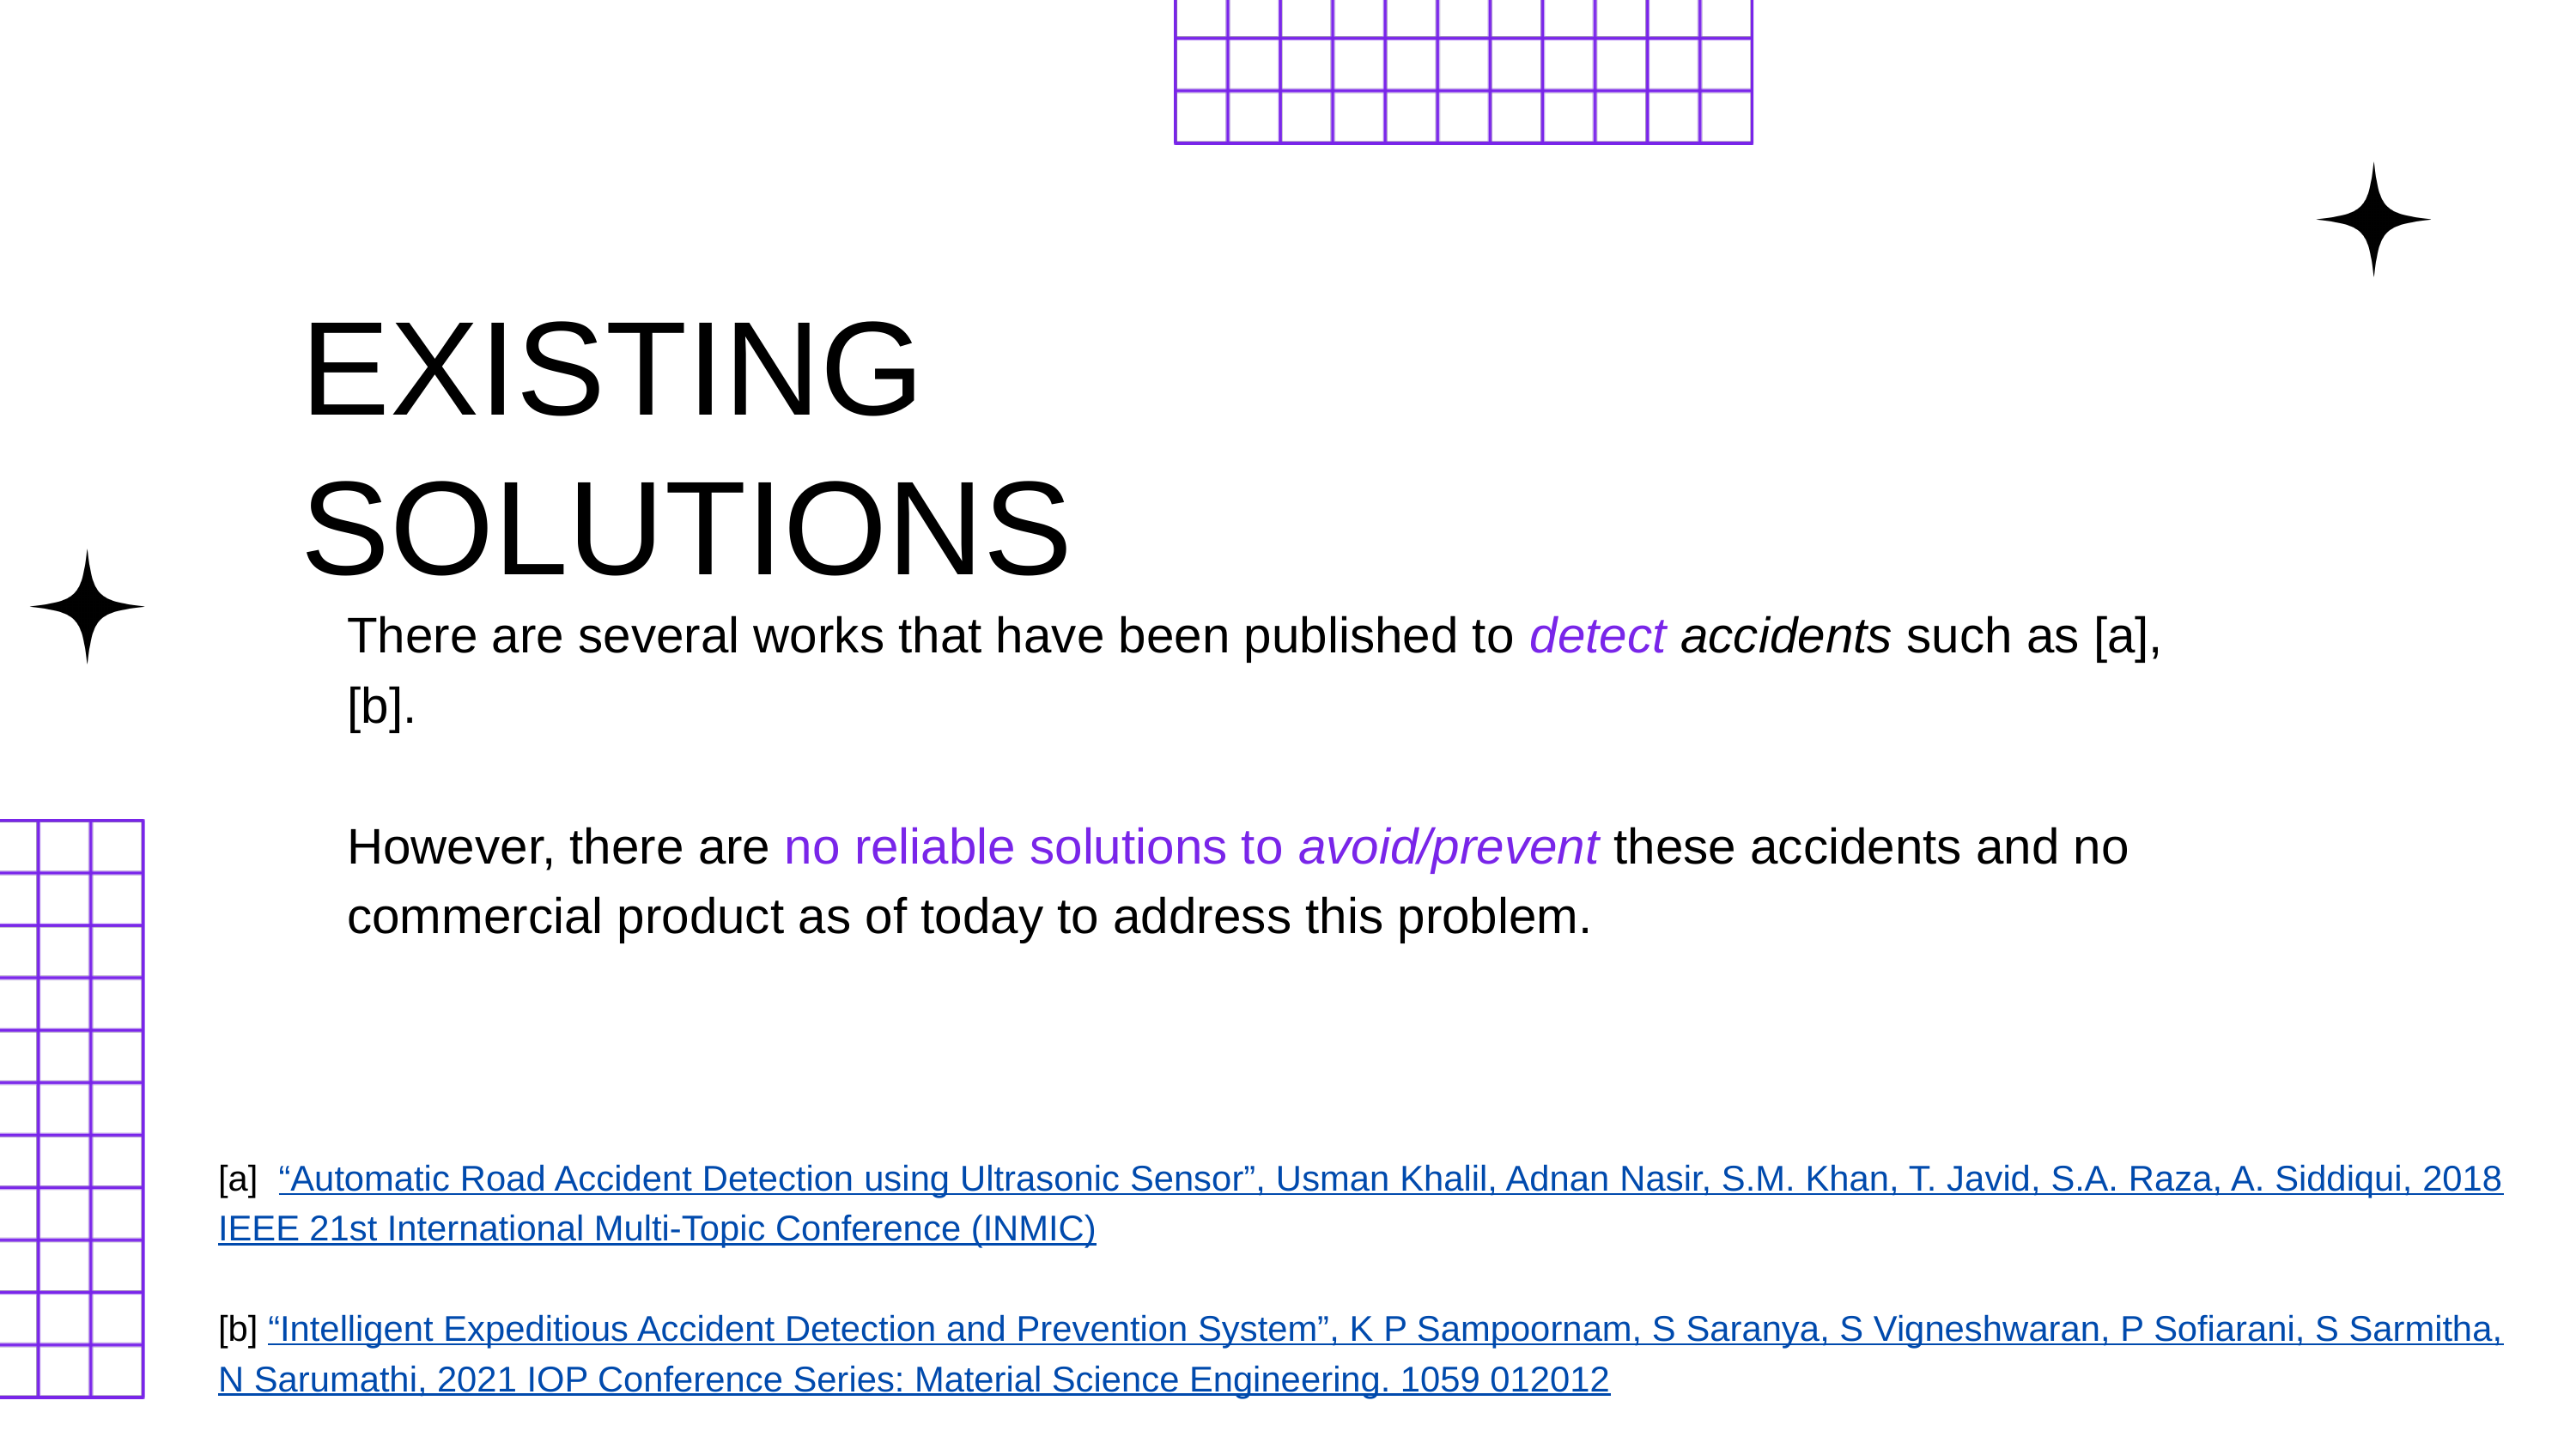

EXISTING SOLUTIONS

There are several works that have been published to detect accidents such as [a], [b].

However, there are no reliable solutions to avoid/prevent these accidents and no commercial product as of today to address this problem.

[a]  “Automatic Road Accident Detection using Ultrasonic Sensor”, Usman Khalil, Adnan Nasir, S.M. Khan, T. Javid, S.A. Raza, A. Siddiqui, 2018 IEEE 21st International Multi-Topic Conference (INMIC)

[b] “Intelligent Expeditious Accident Detection and Prevention System”, K P Sampoornam, S Saranya, S Vigneshwaran, P Sofiarani, S Sarmitha, N Sarumathi, 2021 IOP Conference Series: Material Science Engineering. 1059 012012